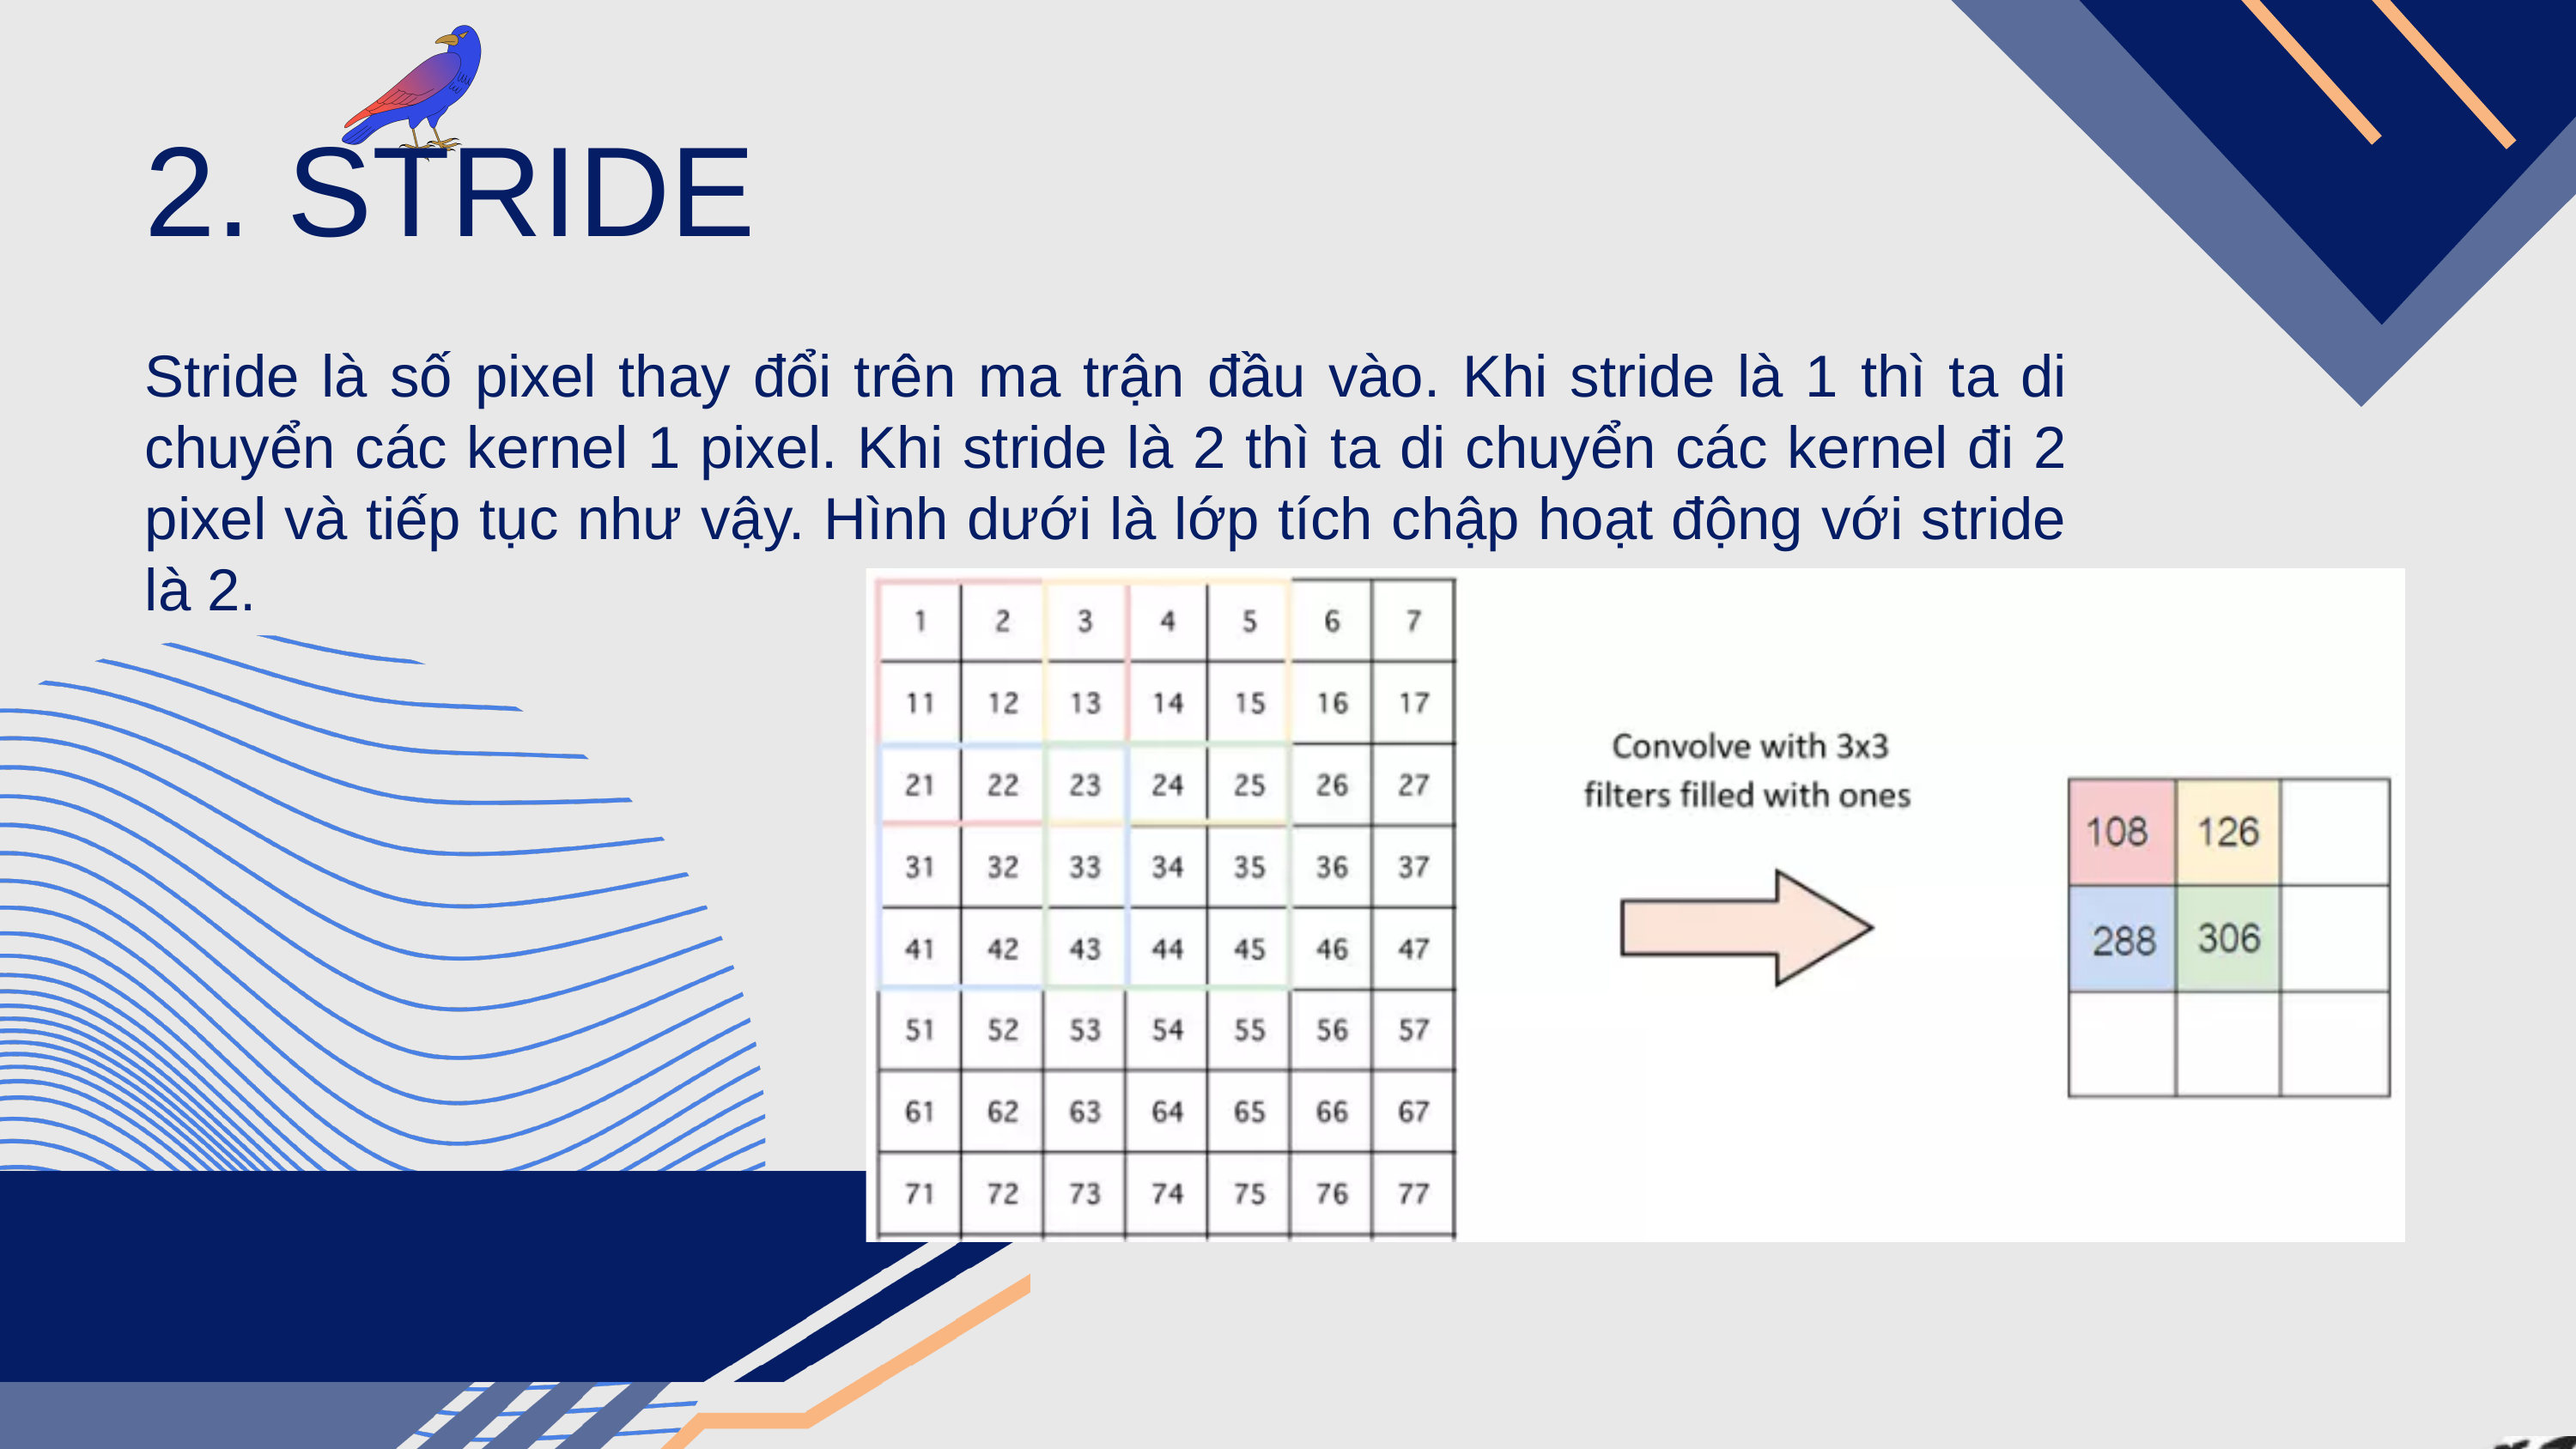

2. STRIDE

Stride là số pixel thay đổi trên ma trận đầu vào. Khi stride là 1 thì ta di chuyển các kernel 1 pixel. Khi stride là 2 thì ta di chuyển các kernel đi 2 pixel và tiếp tục như vậy. Hình dưới là lớp tích chập hoạt động với stride là 2.